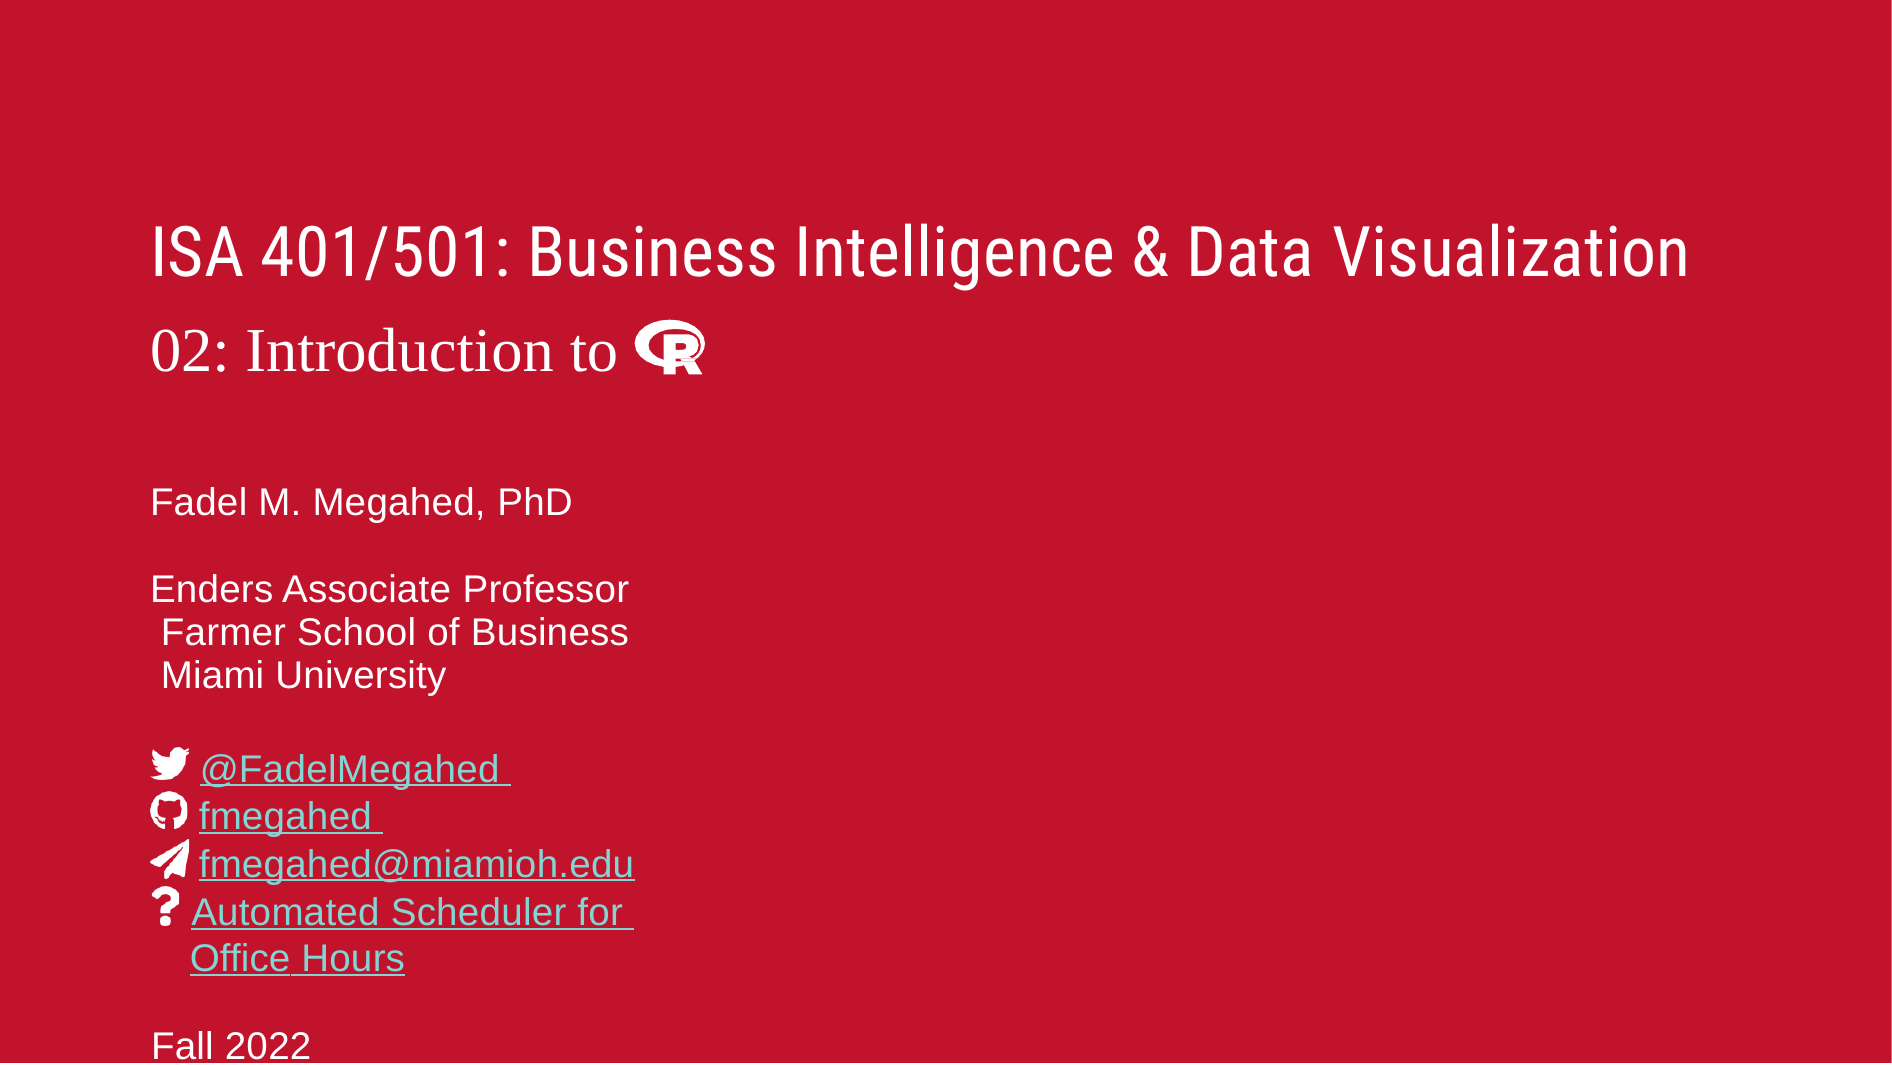

# ISA 401/501: Business Intelligence & Data Visualization
02: Introduction to

Fadel M. Megahed, PhD

Enders Associate Professor  Farmer School of Business  Miami University

@FadelMegahed  fmegahed  fmegahed@miamioh.edu
Automated Scheduler for Office Hours

Fall 2022